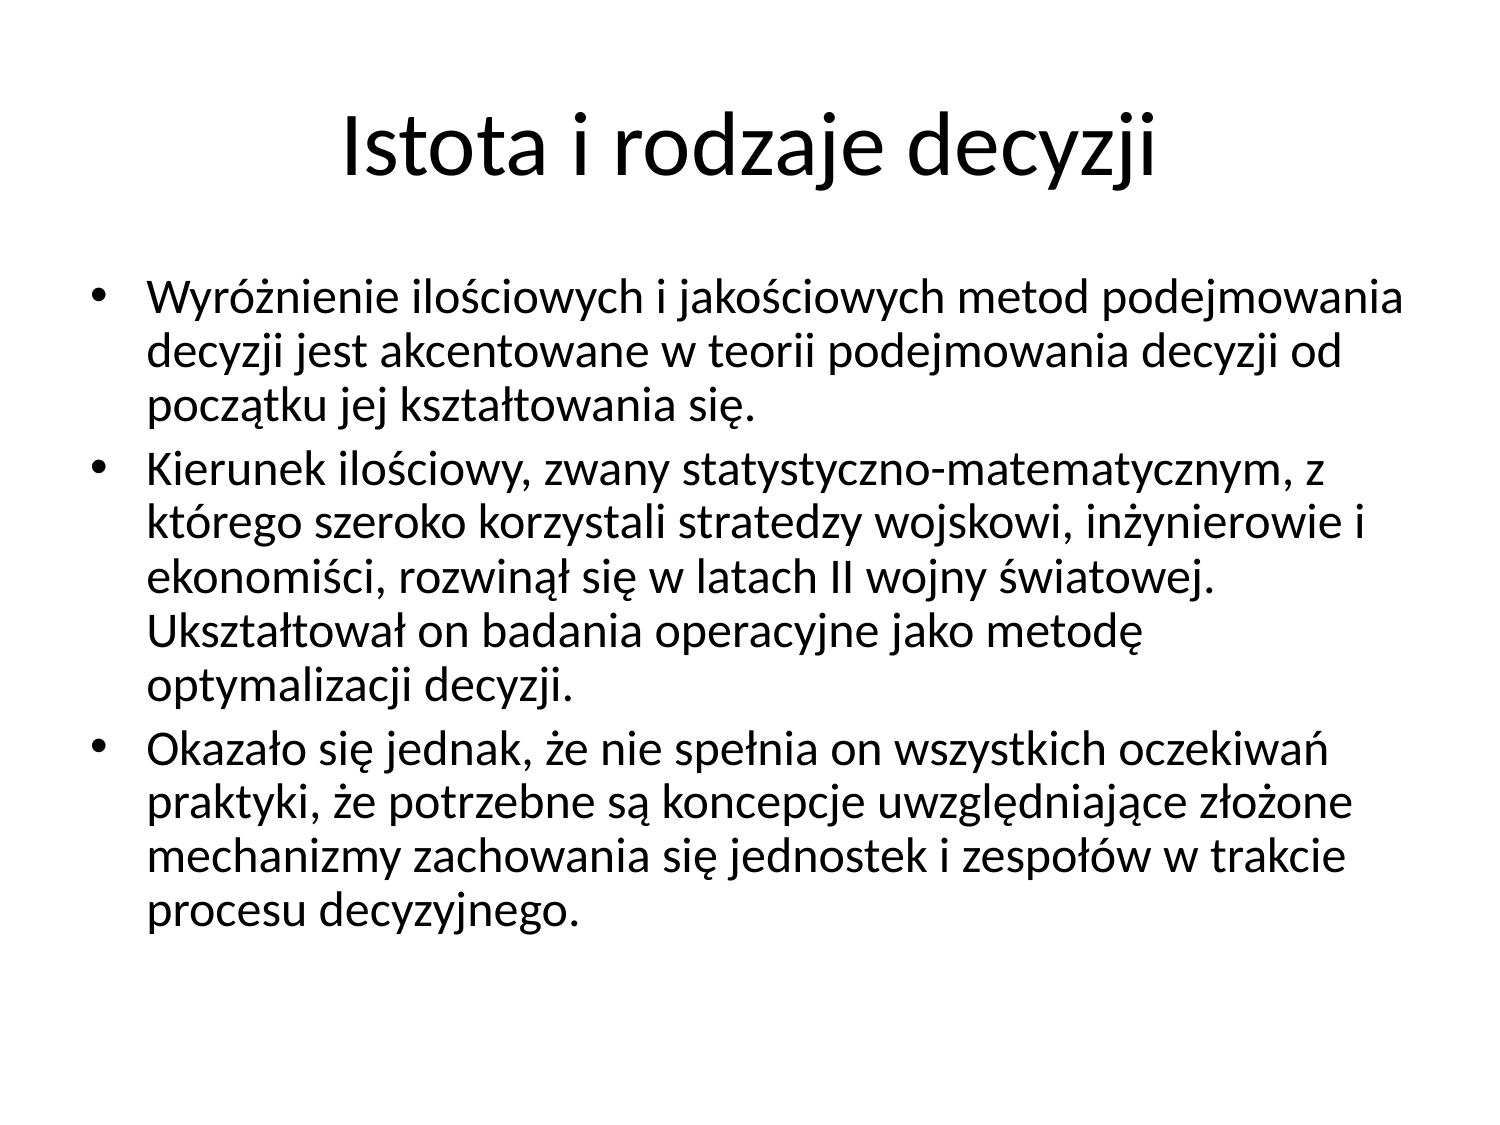

# Istota i rodzaje decyzji
Wyróżnienie ilościowych i jakościowych metod podejmowania decyzji jest akcentowane w teorii podejmowania decyzji od początku jej kształtowania się.
Kierunek ilościowy, zwany statystyczno-matematycznym, z którego szeroko korzystali stratedzy wojskowi, inżynierowie i ekonomiści, rozwinął się w latach II wojny światowej. Ukształtował on badania operacyjne jako metodę optymalizacji decyzji.
Okazało się jednak, że nie spełnia on wszystkich oczekiwań praktyki, że potrzebne są koncepcje uwzględniające złożone mechanizmy zachowania się jednostek i zespołów w trakcie procesu decyzyjnego.